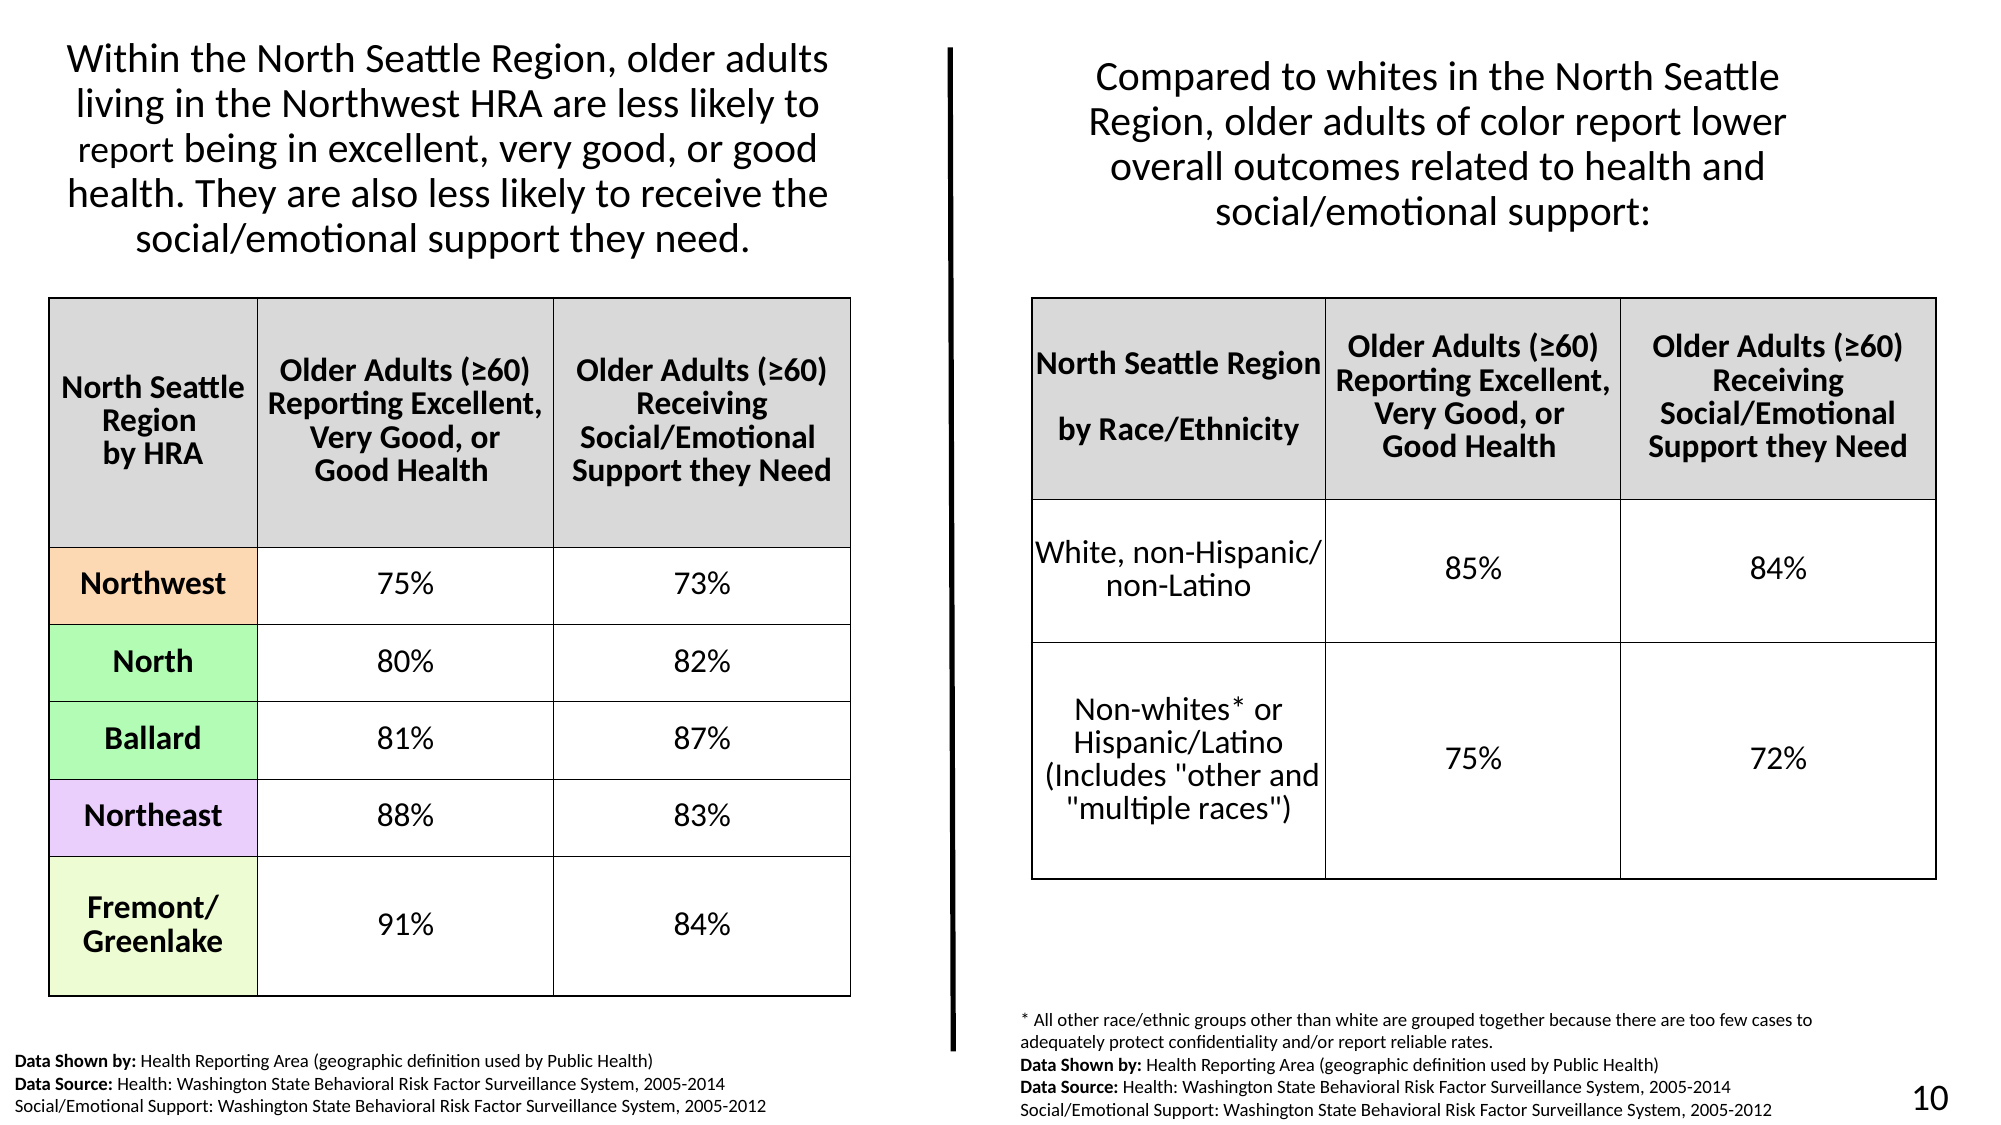

Within the North Seattle Region, older adults living in the Northwest HRA are less likely to report being in excellent, very good, or good health. They are also less likely to receive the social/emotional support they need.
Compared to whites in the North Seattle Region, older adults of color report lower overall outcomes related to health and social/emotional support:

| North Seattle Region by Race/Ethnicity | Older Adults (≥60) Reporting Excellent, Very Good, or Good Health | Older Adults (≥60) Receiving Social/Emotional Support they Need |
| --- | --- | --- |
| White, non-Hispanic/ non-Latino | 85% | 84% |
| Non-whites\* or Hispanic/Latino (Includes "other and "multiple races") | 75% | 72% |
| North Seattle Region by HRA | Older Adults (≥60) Reporting Excellent, Very Good, or Good Health | Older Adults (≥60) Receiving Social/Emotional Support they Need |
| --- | --- | --- |
| Northwest | 75% | 73% |
| North | 80% | 82% |
| Ballard | 81% | 87% |
| Northeast | 88% | 83% |
| Fremont/ Greenlake | 91% | 84% |
* All other race/ethnic groups other than white are grouped together because there are too few cases to adequately protect confidentiality and/or report reliable rates.
Data Shown by: Health Reporting Area (geographic definition used by Public Health)
Data Source: Health: Washington State Behavioral Risk Factor Surveillance System, 2005-2014
Social/Emotional Support: Washington State Behavioral Risk Factor Surveillance System, 2005-2012
Data Shown by: Health Reporting Area (geographic definition used by Public Health)
Data Source: Health: Washington State Behavioral Risk Factor Surveillance System, 2005-2014
Social/Emotional Support: Washington State Behavioral Risk Factor Surveillance System, 2005-2012
10